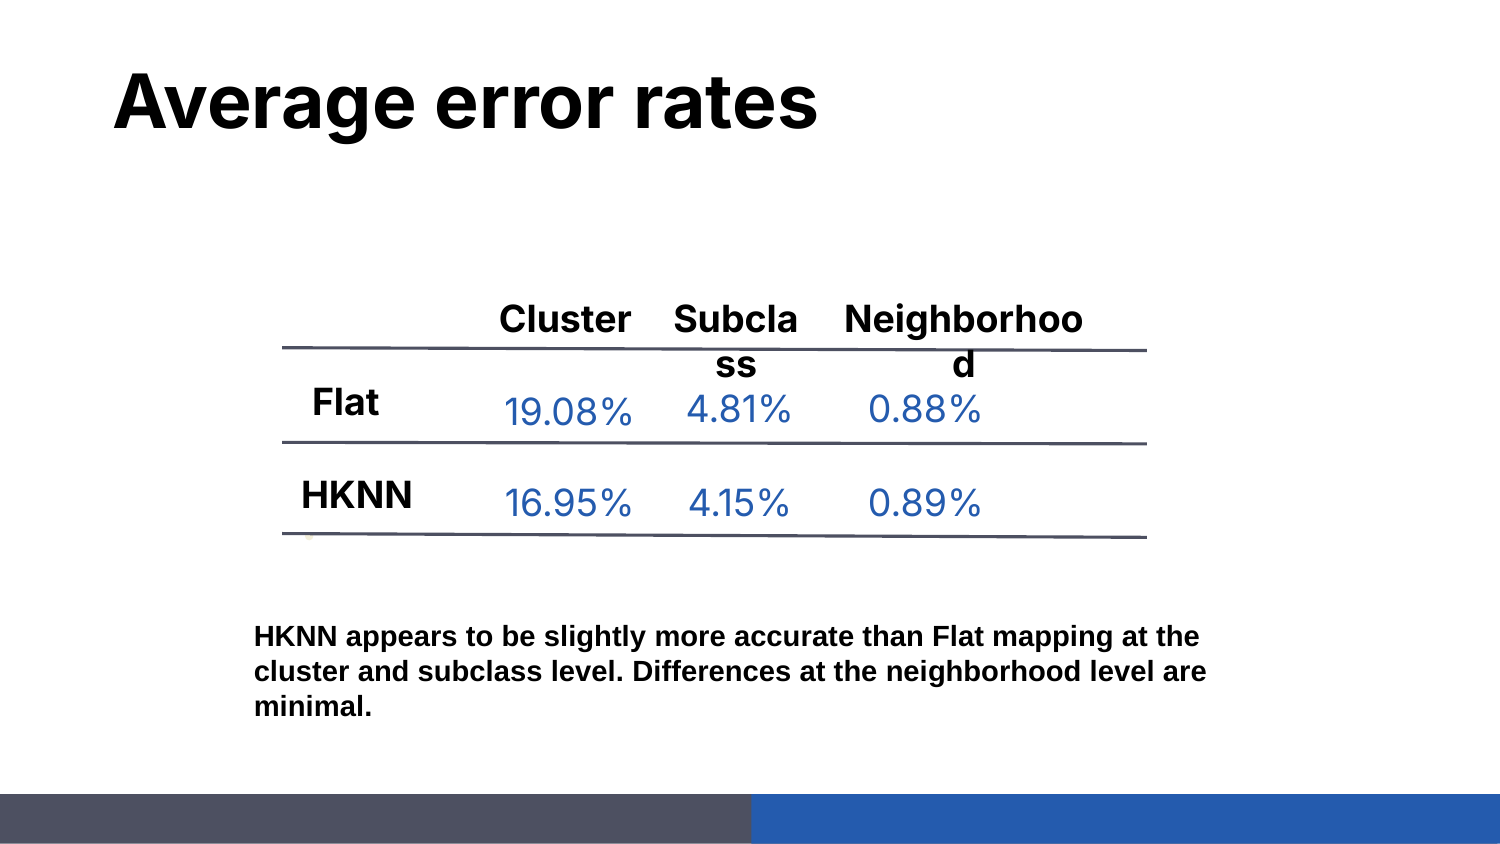

# Average error rates
Cluster
Subclass
Neighborhood
Flat
4.81%
0.88%
19.08%
HKNN
4.15%
0.89%
16.95%

HKNN appears to be slightly more accurate than Flat mapping at the cluster and subclass level. Differences at the neighborhood level are minimal.